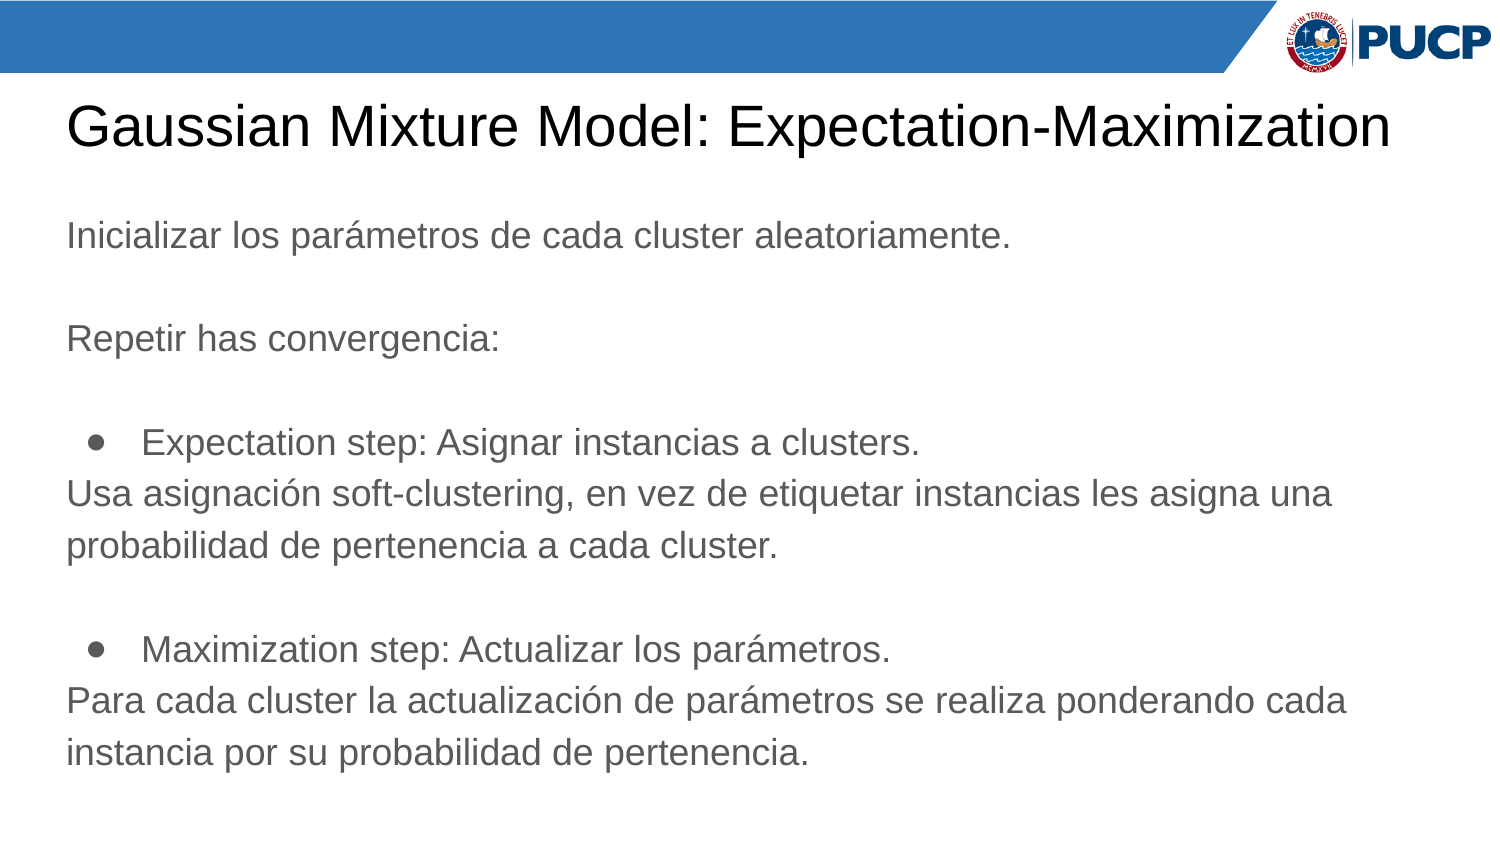

# Gaussian Mixture Model: Expectation-Maximization
Inicializar los parámetros de cada cluster aleatoriamente.

Repetir has convergencia:

Expectation step: Asignar instancias a clusters.
Usa asignación soft-clustering, en vez de etiquetar instancias les asigna una probabilidad de pertenencia a cada cluster.

Maximization step: Actualizar los parámetros.
Para cada cluster la actualización de parámetros se realiza ponderando cada instancia por su probabilidad de pertenencia.